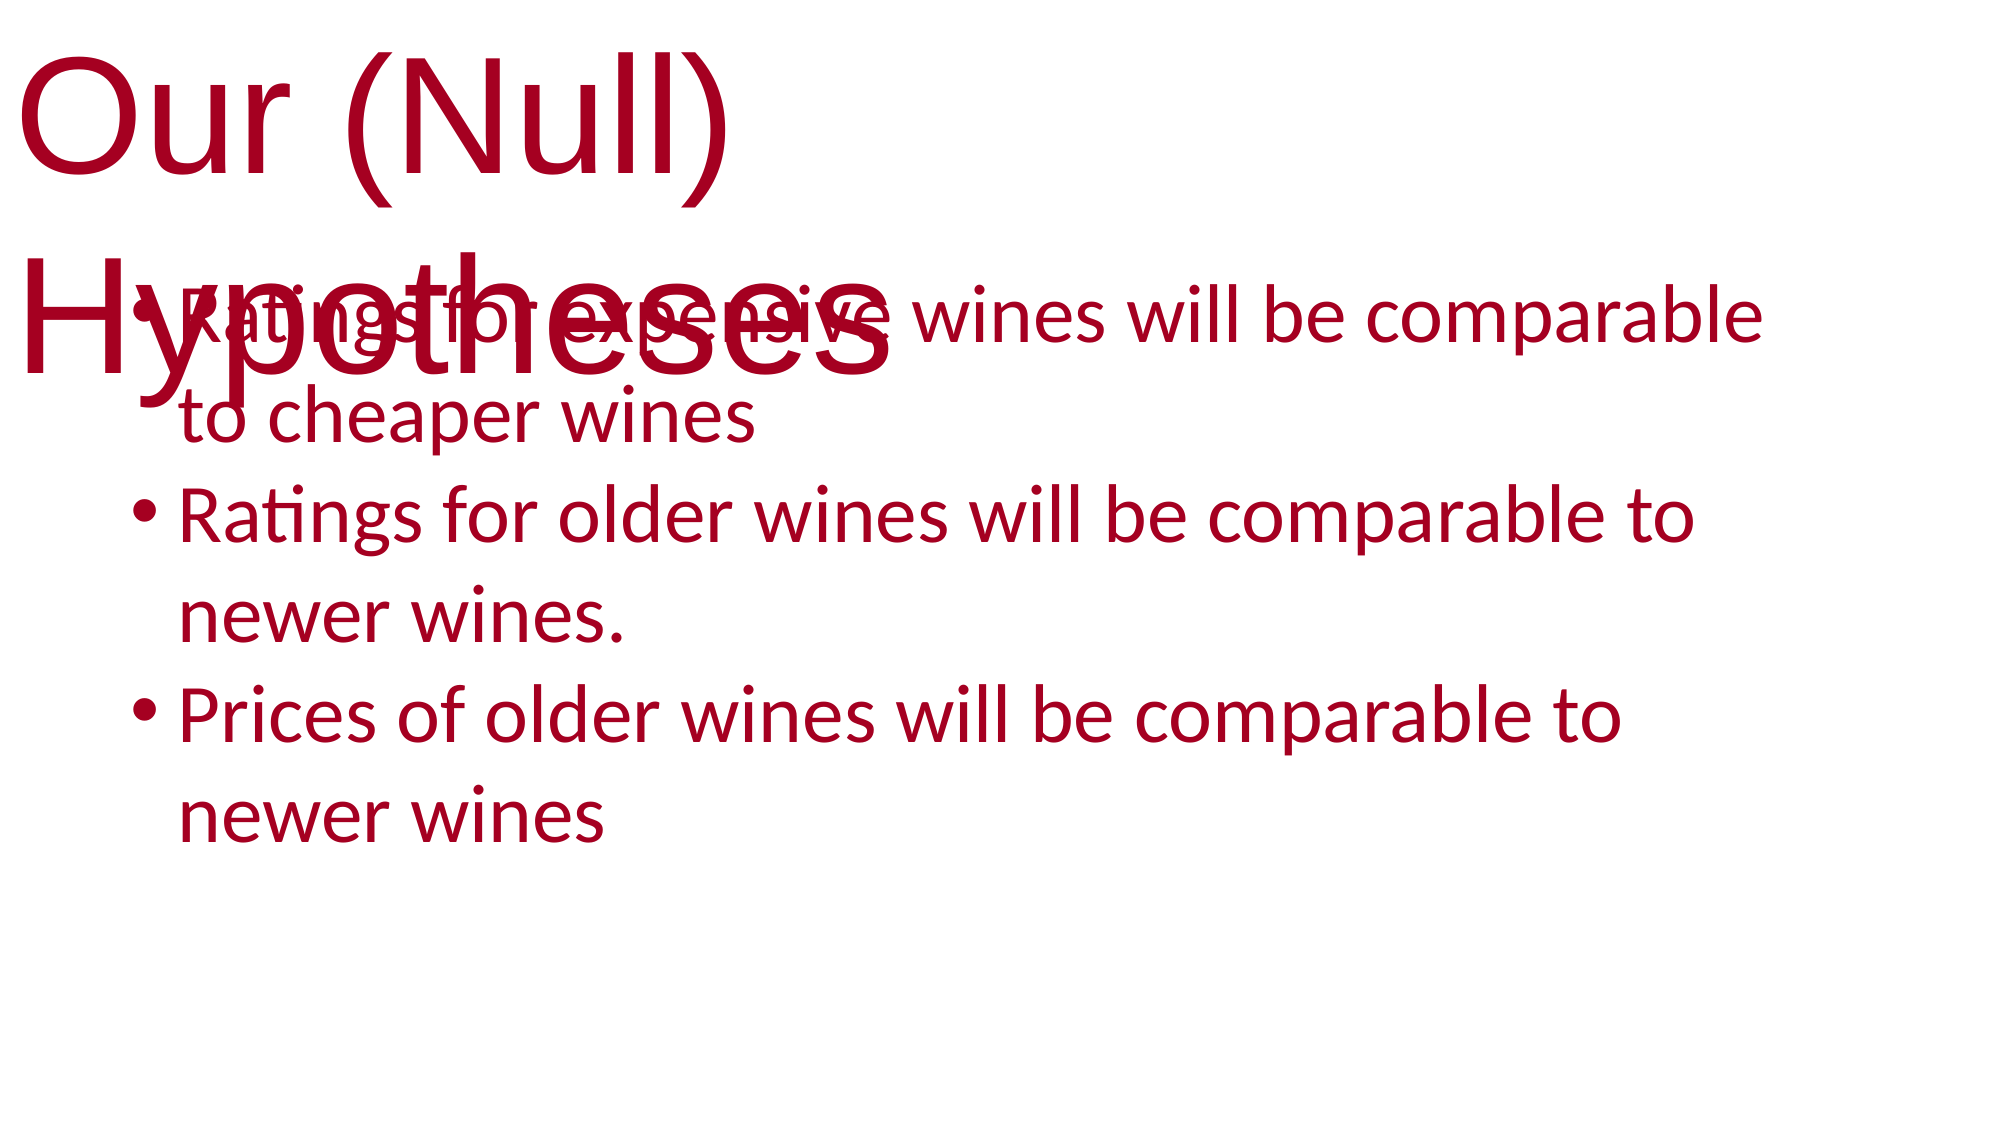

Our (Null) Hypotheses
Ratings for expensive wines will be comparable to cheaper wines
Ratings for older wines will be comparable to newer wines.
Prices of older wines will be comparable to newer wines